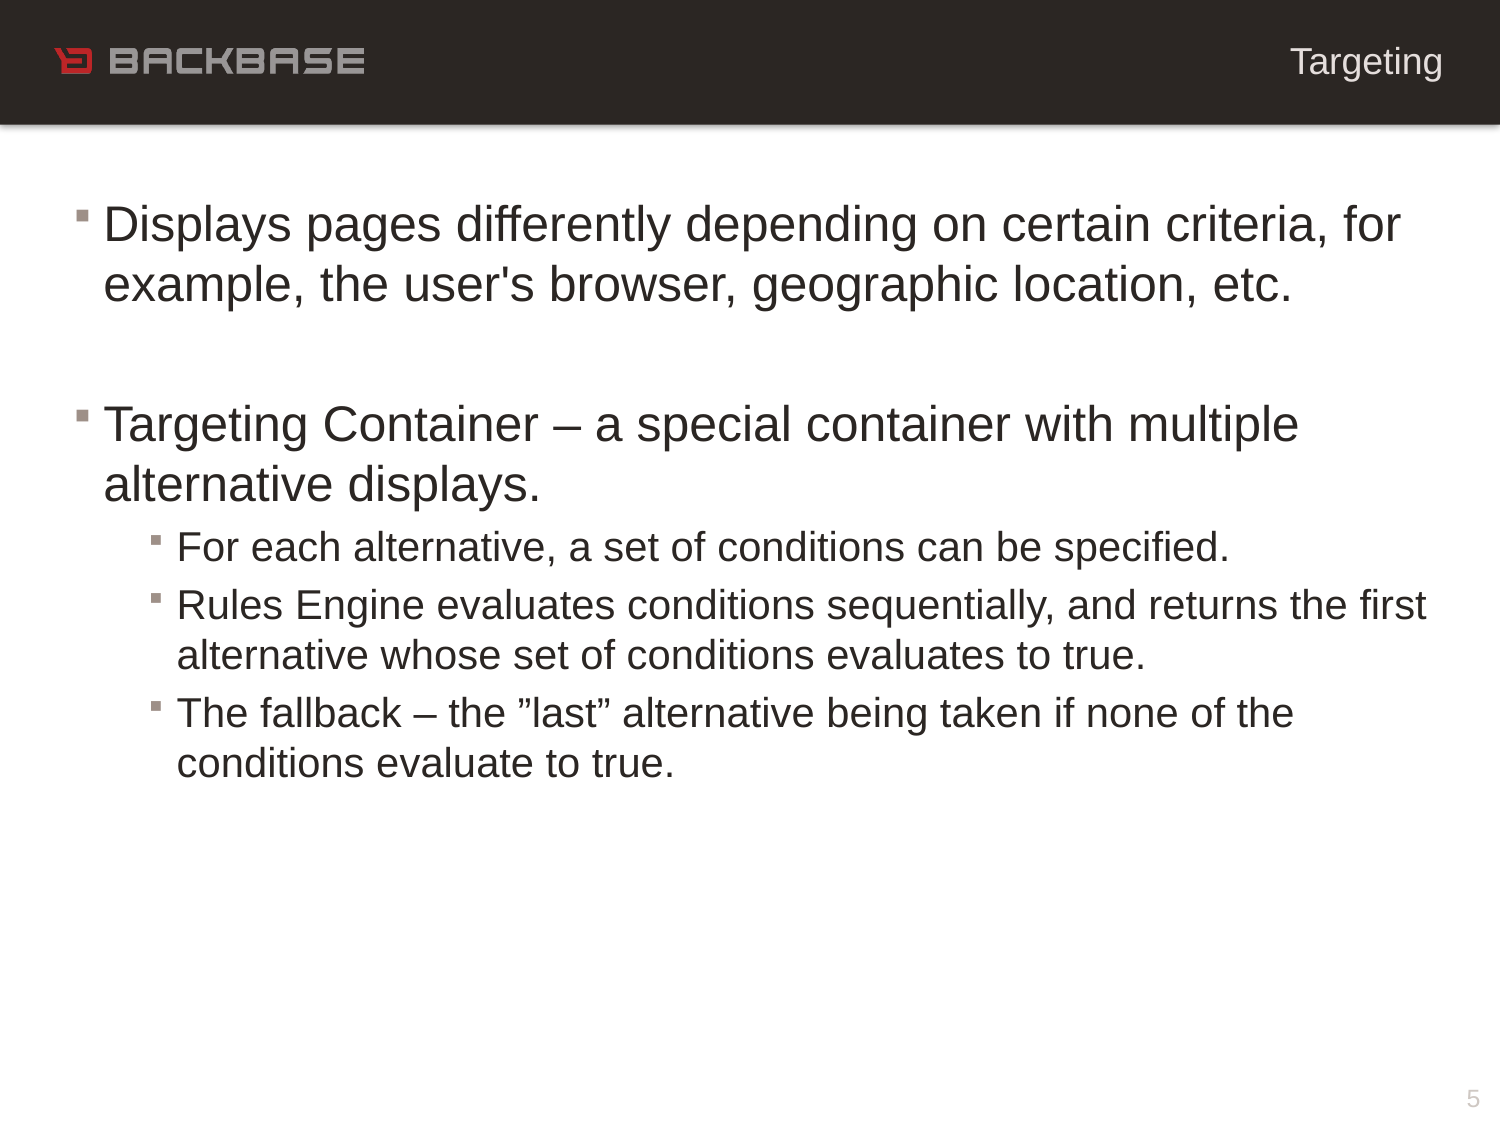

Targeting
Displays pages differently depending on certain criteria, for example, the user's browser, geographic location, etc.

Targeting Container – a special container with multiple alternative displays.
For each alternative, a set of conditions can be specified.
Rules Engine evaluates conditions sequentially, and returns the first alternative whose set of conditions evaluates to true.
The fallback – the ”last” alternative being taken if none of the conditions evaluate to true.

5